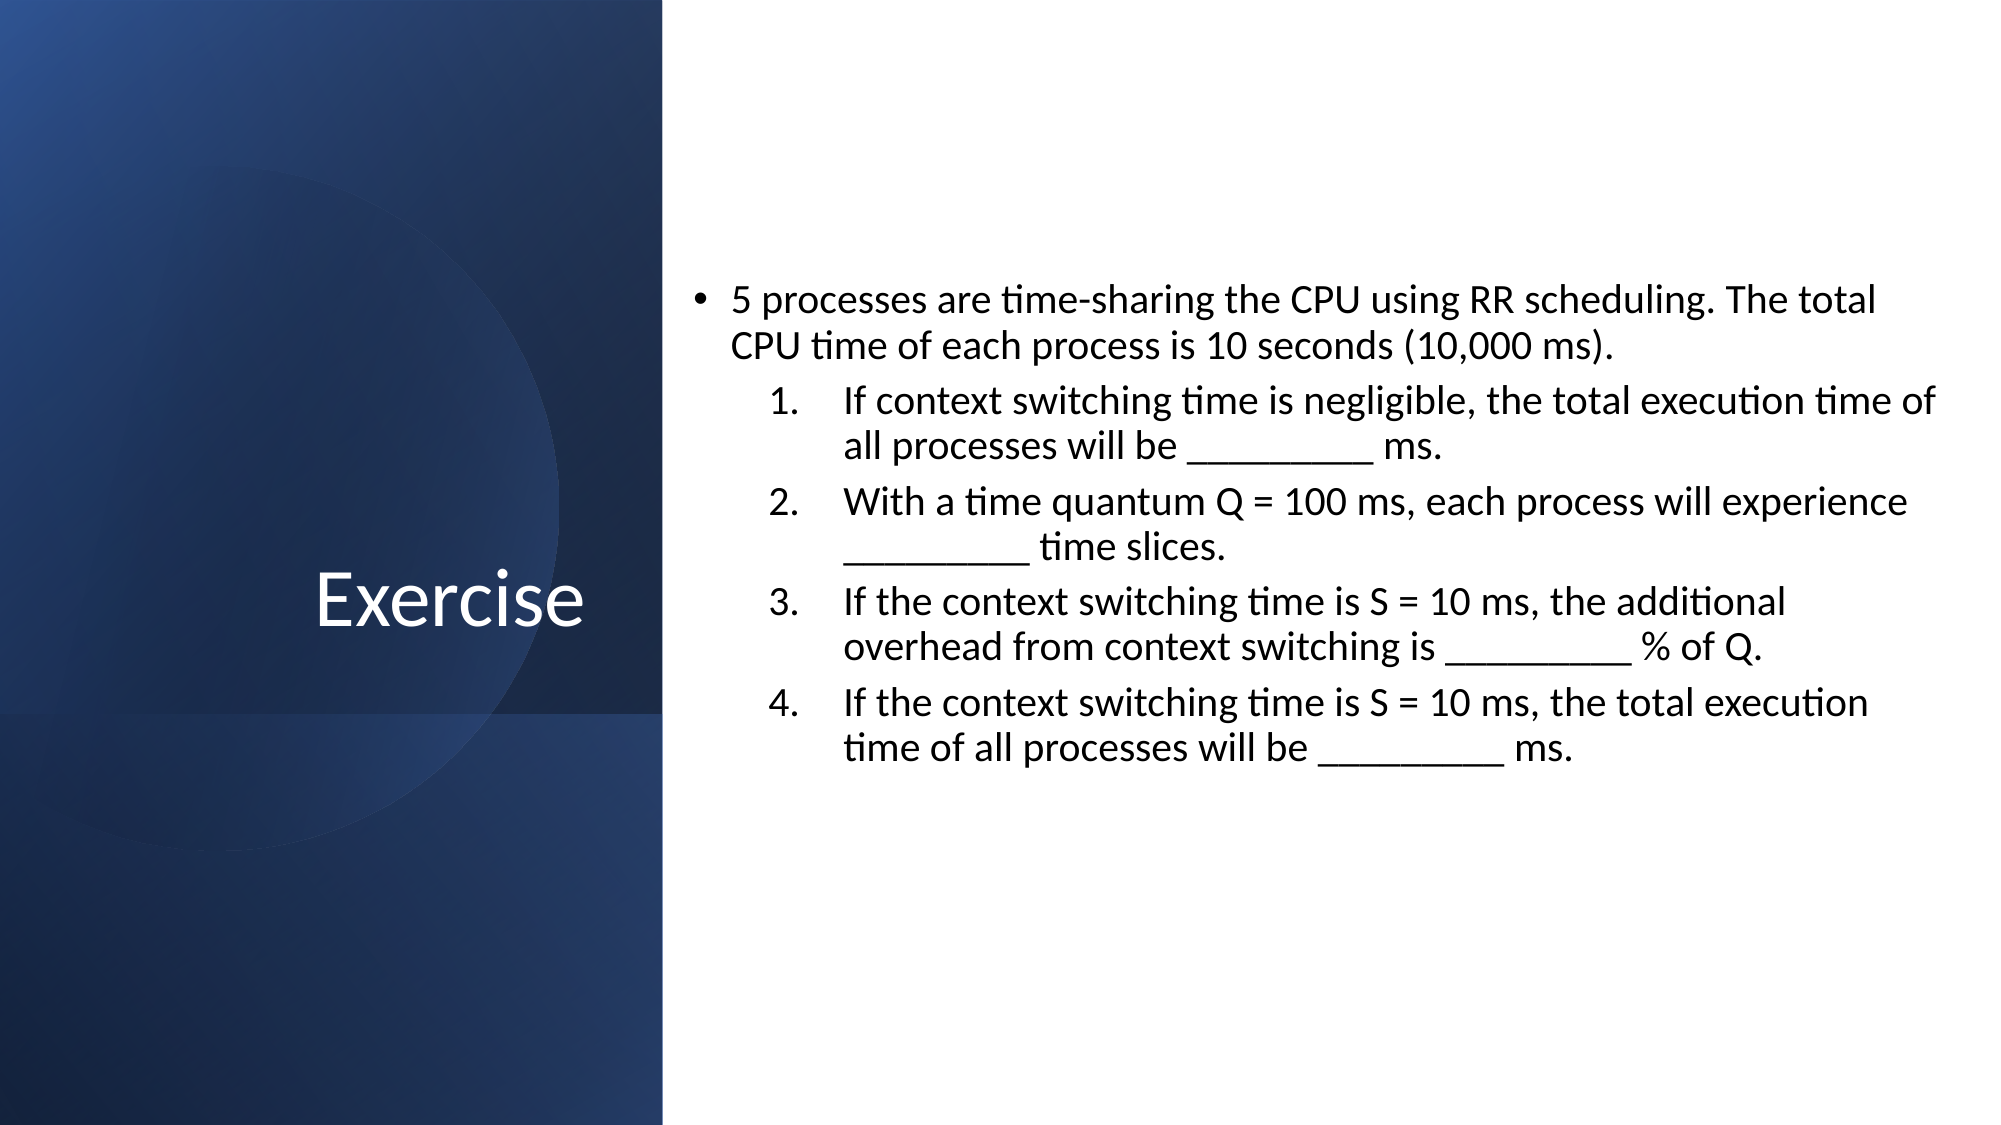

# Exercise
5 processes are time-sharing the CPU using RR scheduling. The total CPU time of each process is 10 seconds (10,000 ms).
If context switching time is negligible, the total execution time of all processes will be _________ ms.
With a time quantum Q = 100 ms, each process will experience _________ time slices.
If the context switching time is S = 10 ms, the additional overhead from context switching is _________ % of Q.
If the context switching time is S = 10 ms, the total execution time of all processes will be _________ ms.